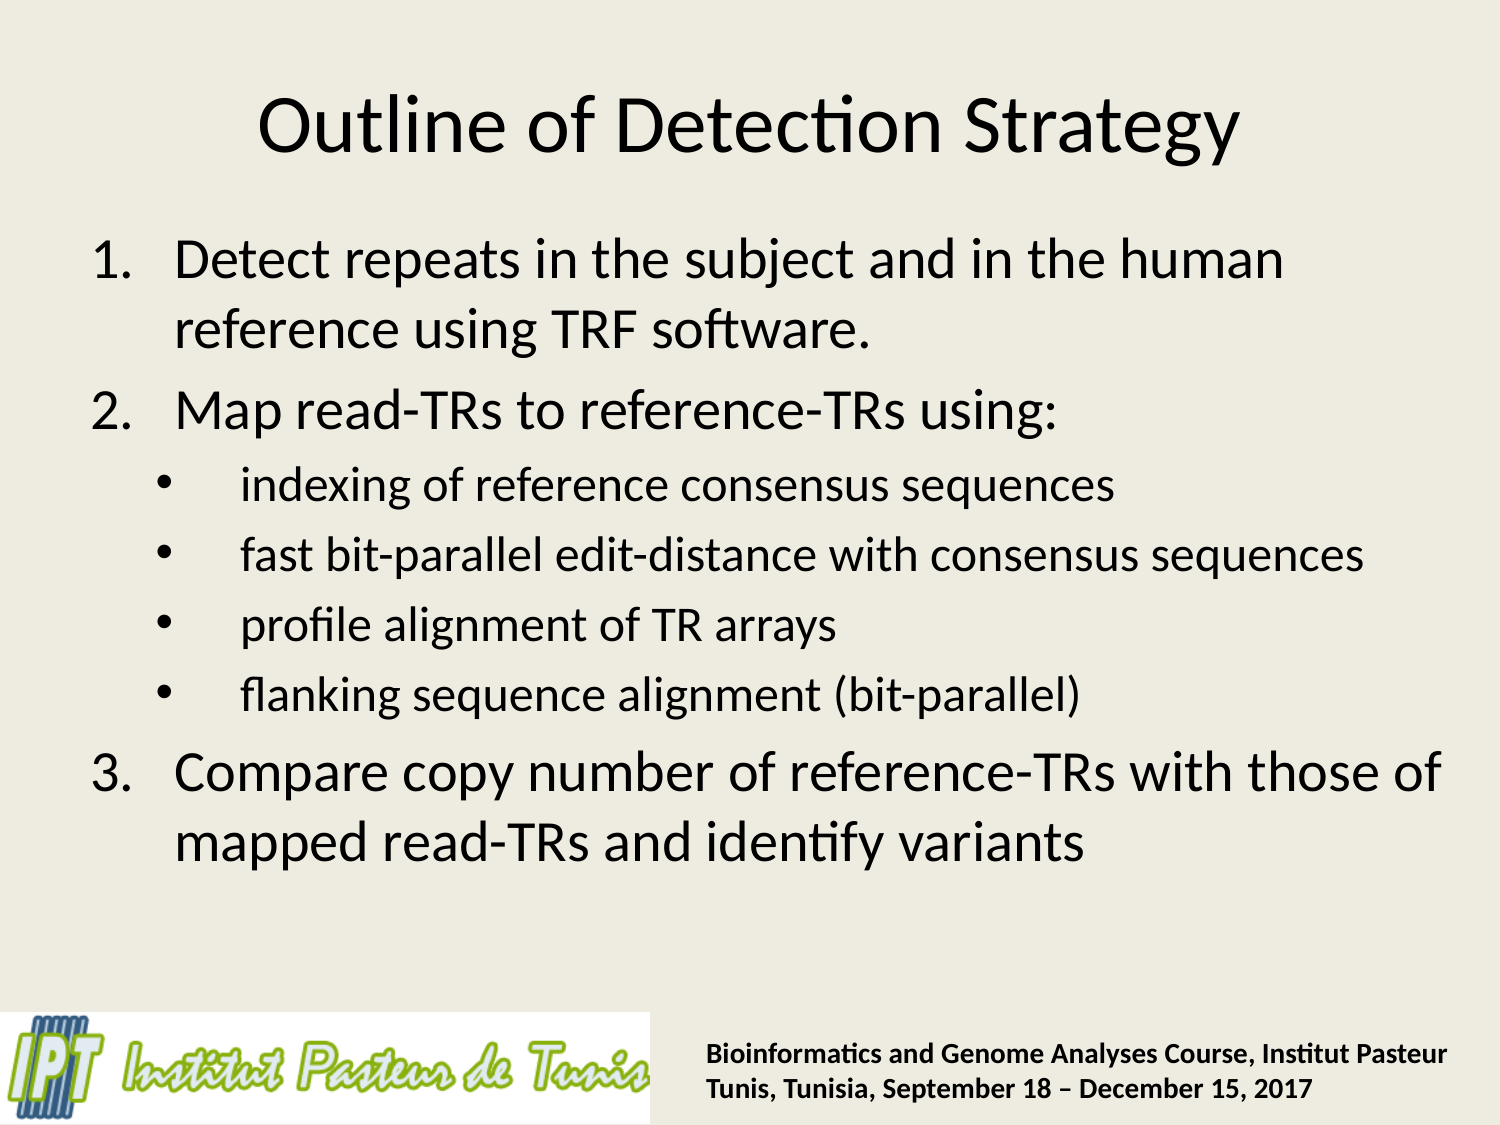

# Outline of Detection Strategy
Detect repeats in the subject and in the human reference using TRF software.
Map read-TRs to reference-TRs using:
indexing of reference consensus sequences
fast bit-parallel edit-distance with consensus sequences
profile alignment of TR arrays
flanking sequence alignment (bit-parallel)
Compare copy number of reference-TRs with those of mapped read-TRs and identify variants